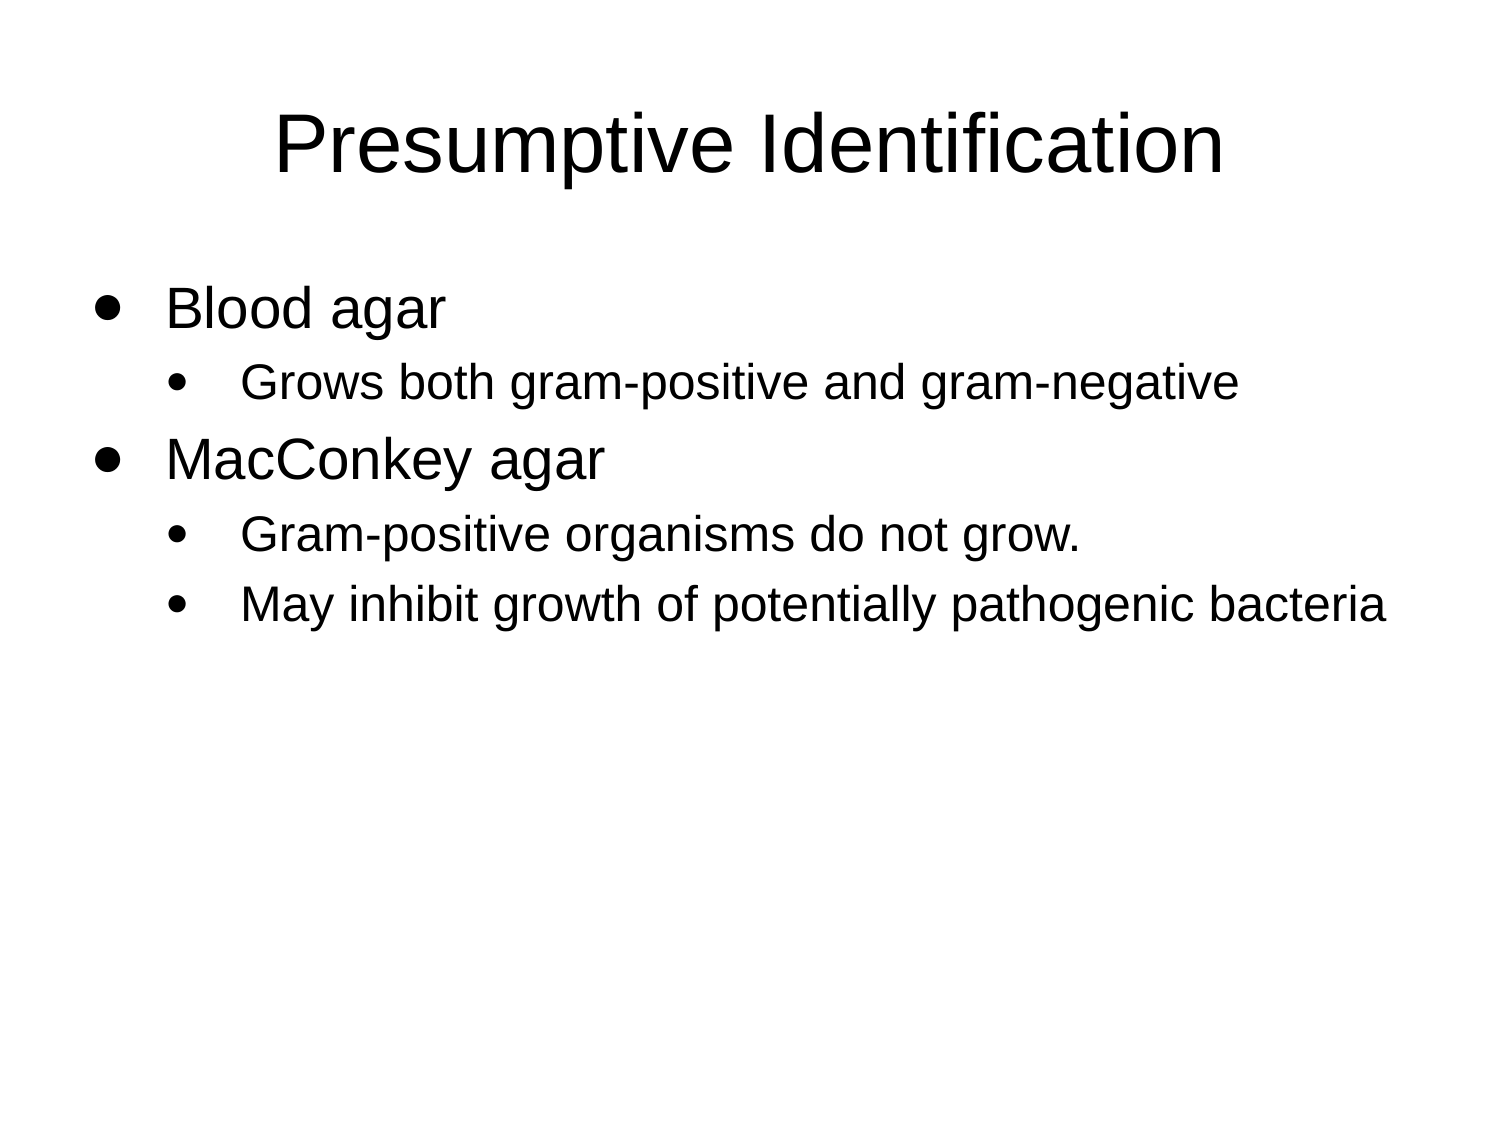

# Presumptive Identification
Blood agar
Grows both gram-positive and gram-negative
MacConkey agar
Gram-positive organisms do not grow.
May inhibit growth of potentially pathogenic bacteria